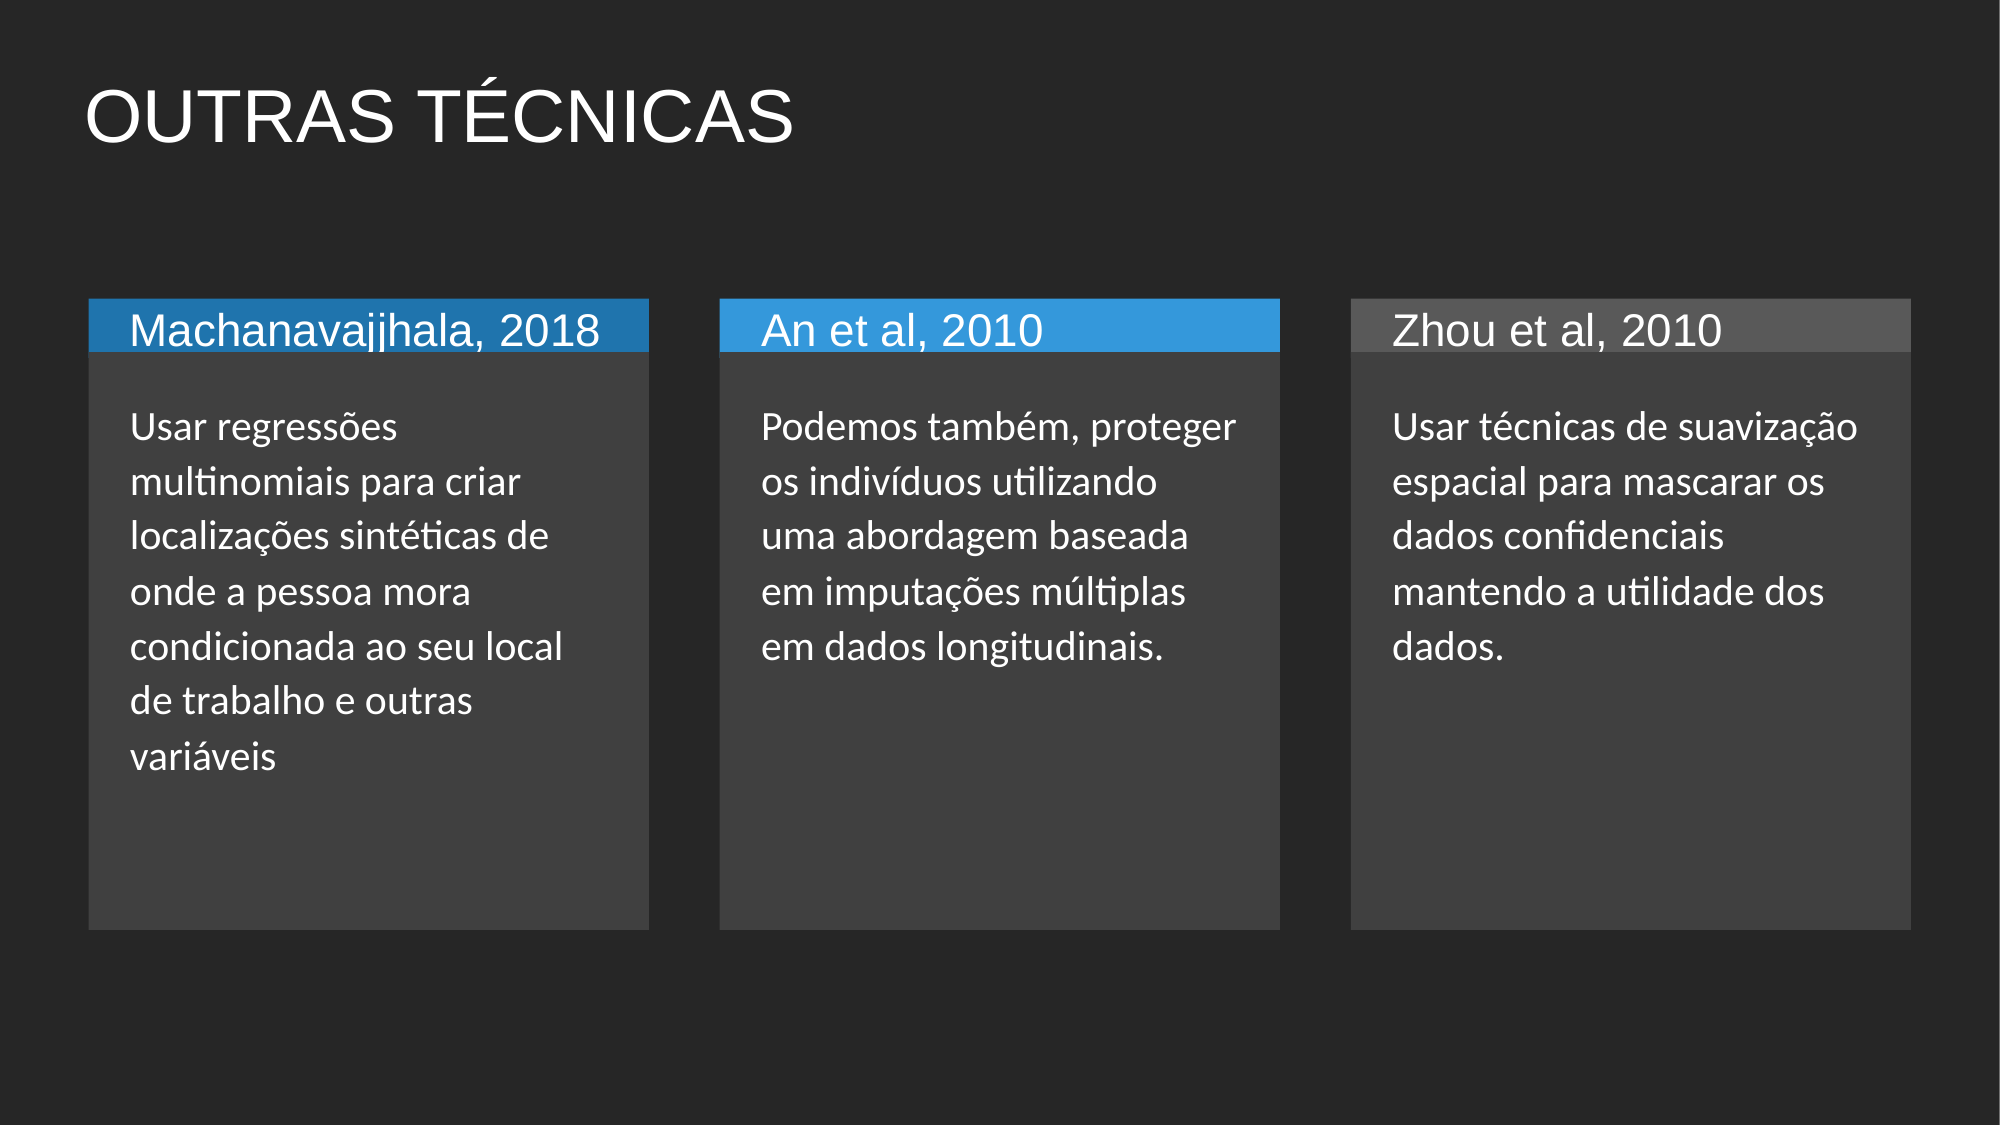

# OUTRAS TÉCNICAS
An et al, 2010
Zhou et al, 2010
Machanavajjhala, 2018
Usar regressões multinomiais para criar localizações sintéticas de onde a pessoa mora condicionada ao seu local de trabalho e outras variáveis
Podemos também, proteger os indivíduos utilizando uma abordagem baseada em imputações múltiplas em dados longitudinais.
Usar técnicas de suavização espacial para mascarar os dados confidenciais mantendo a utilidade dos dados.